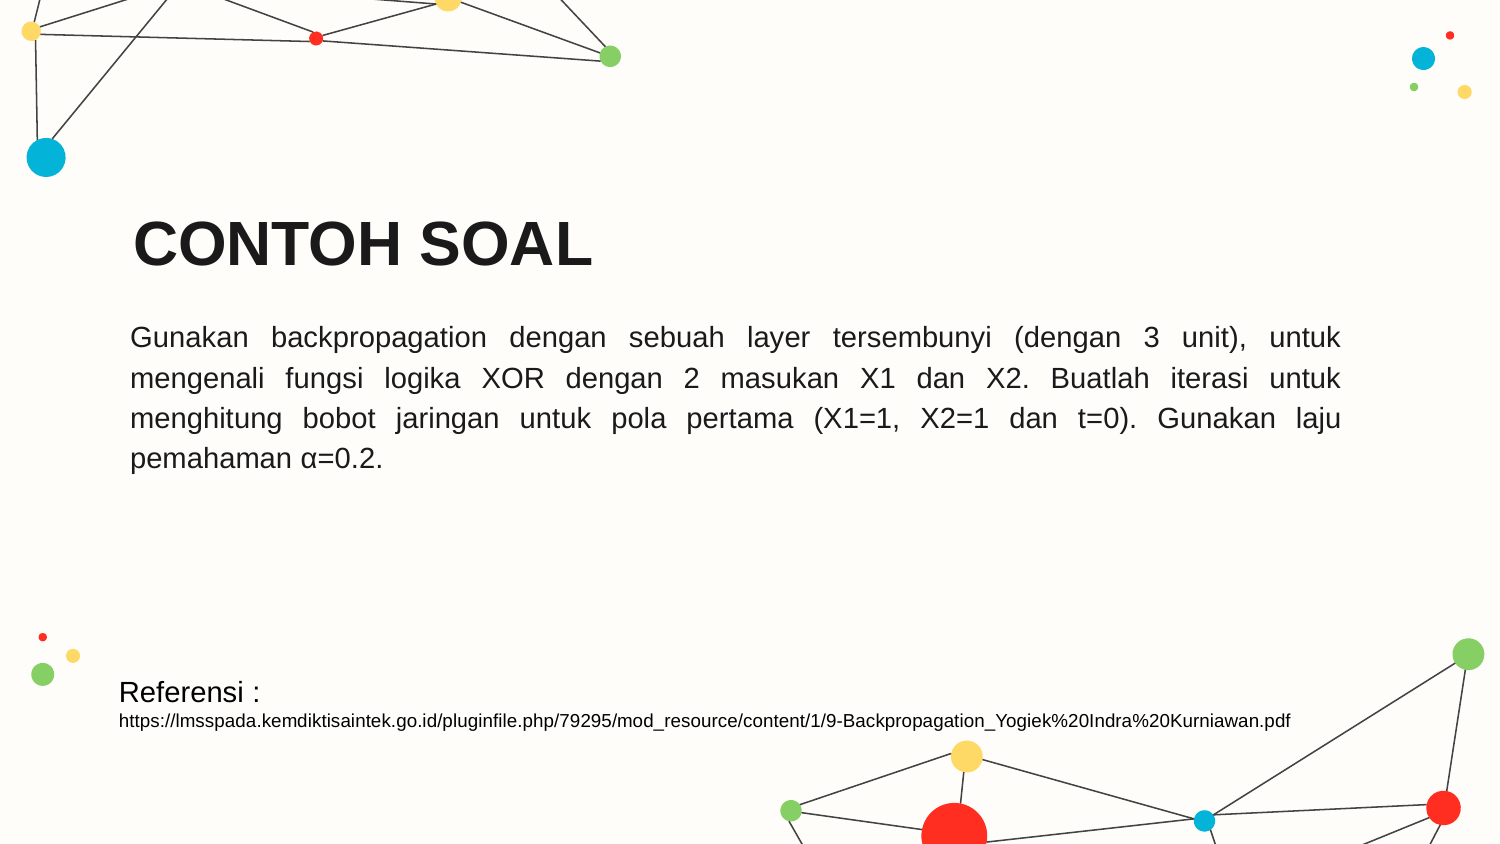

# CONTOH SOAL
	Gunakan backpropagation dengan sebuah layer tersembunyi (dengan 3 unit), untuk mengenali fungsi logika XOR dengan 2 masukan X1 dan X2. Buatlah iterasi untuk menghitung bobot jaringan untuk pola pertama (X1=1, X2=1 dan t=0). Gunakan laju pemahaman α=0.2.

Referensi :
https://lmsspada.kemdiktisaintek.go.id/pluginfile.php/79295/mod_resource/content/1/9-Backpropagation_Yogiek%20Indra%20Kurniawan.pdf